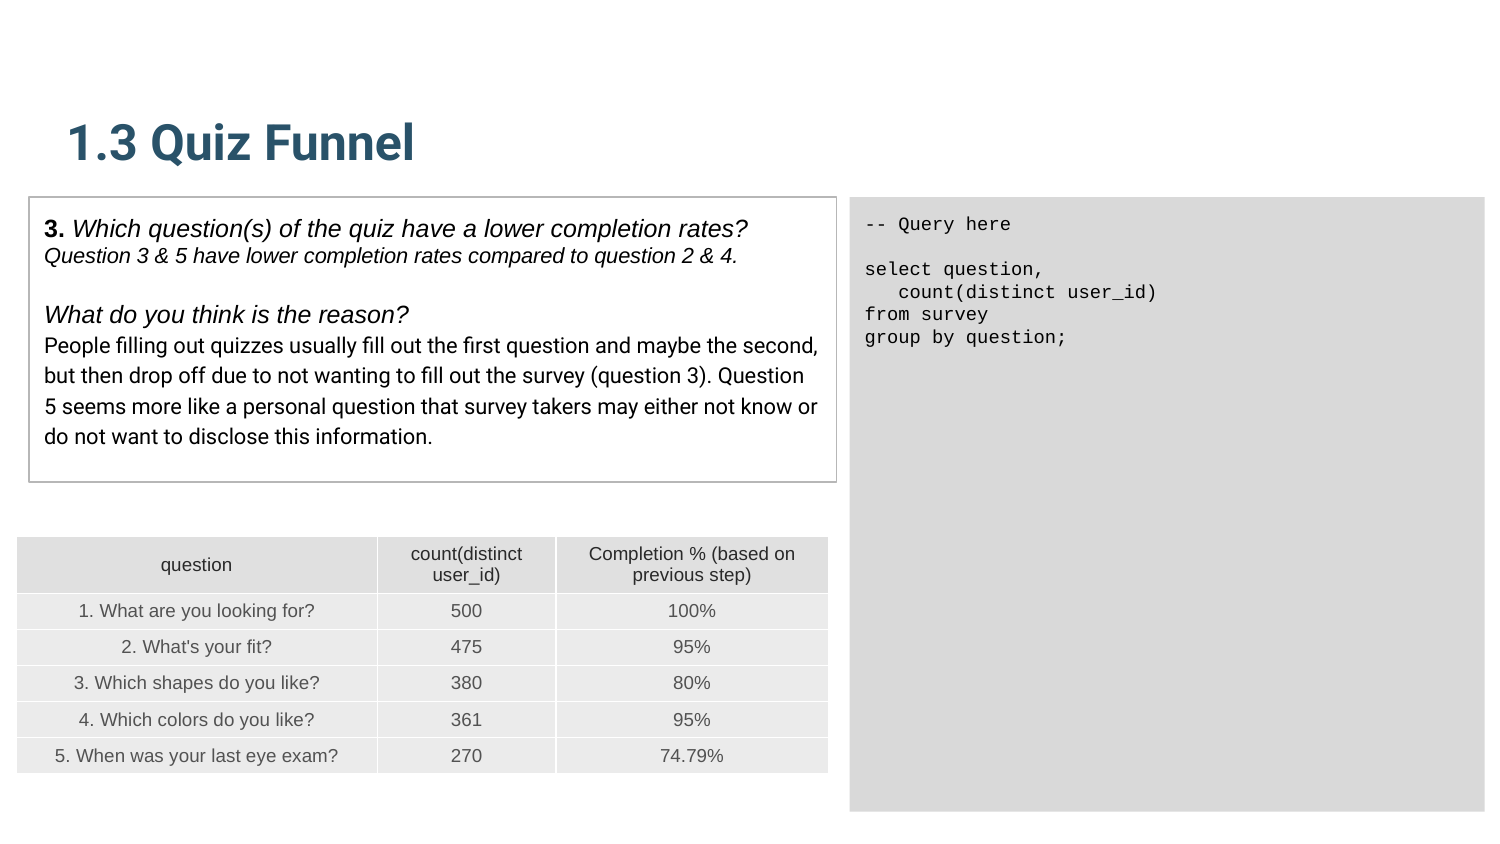

1.3 Quiz Funnel
3. Which question(s) of the quiz have a lower completion rates?
Question 3 & 5 have lower completion rates compared to question 2 & 4.

What do you think is the reason?
People filling out quizzes usually fill out the first question and maybe the second, but then drop off due to not wanting to fill out the survey (question 3). Question 5 seems more like a personal question that survey takers may either not know or do not want to disclose this information.
-- Query here

select question,
   count(distinct user_id)
from survey
group by question;
| question | count(distinct user\_id) | Completion % (based on previous step) |
| --- | --- | --- |
| 1. What are you looking for? | 500 | 100% |
| 2. What's your fit? | 475 | 95% |
| 3. Which shapes do you like? | 380 | 80% |
| 4. Which colors do you like? | 361 | 95% |
| 5. When was your last eye exam? | 270 | 74.79% |